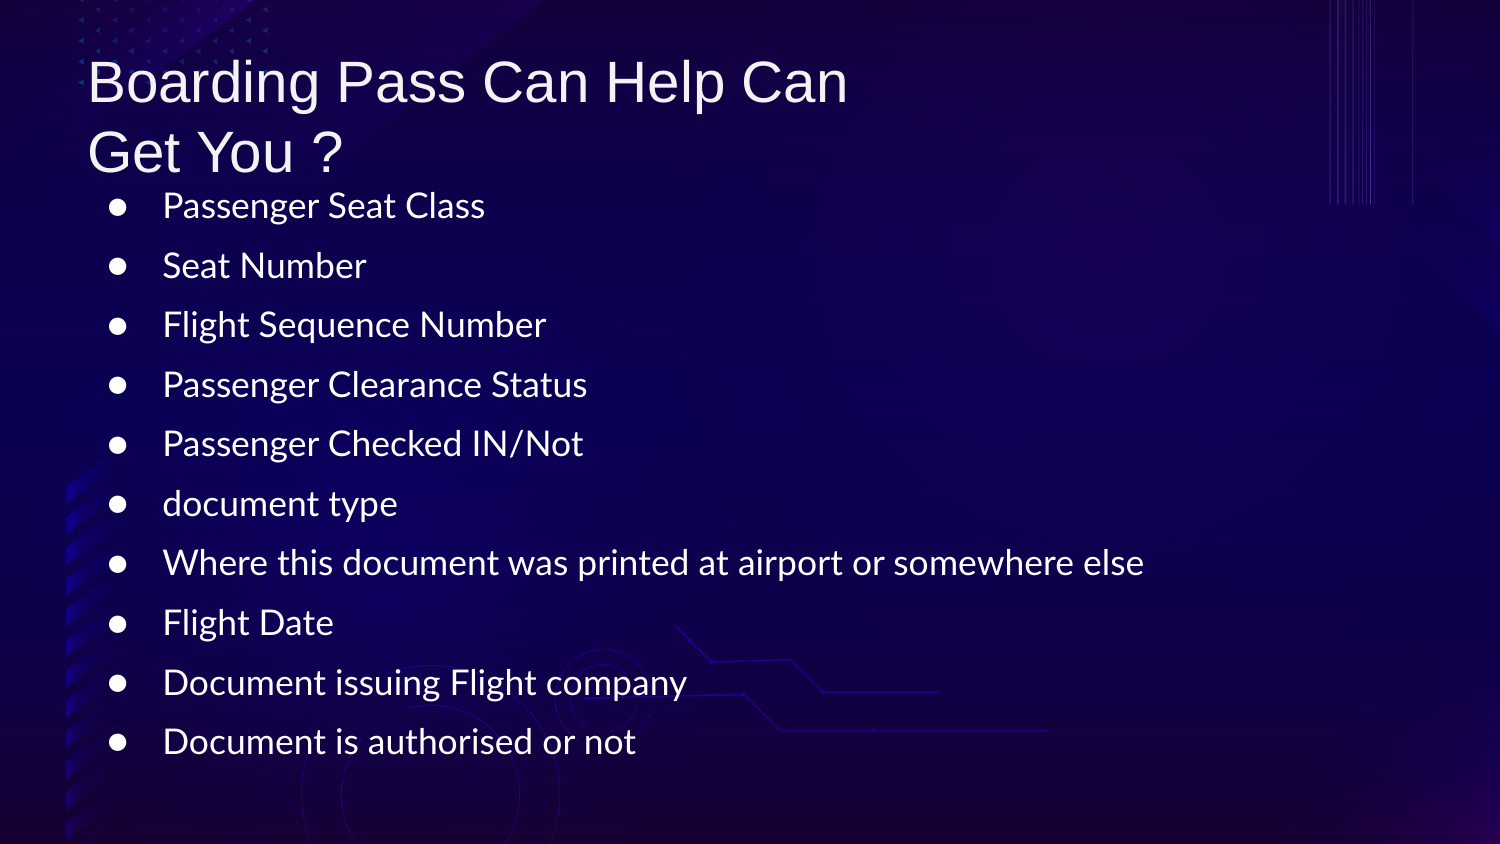

Boarding Pass Can Help Can Get You ?
Passenger Seat Class
Seat Number
Flight Sequence Number
Passenger Clearance Status
Passenger Checked IN/Not
document type
Where this document was printed at airport or somewhere else
Flight Date
Document issuing Flight company
Document is authorised or not